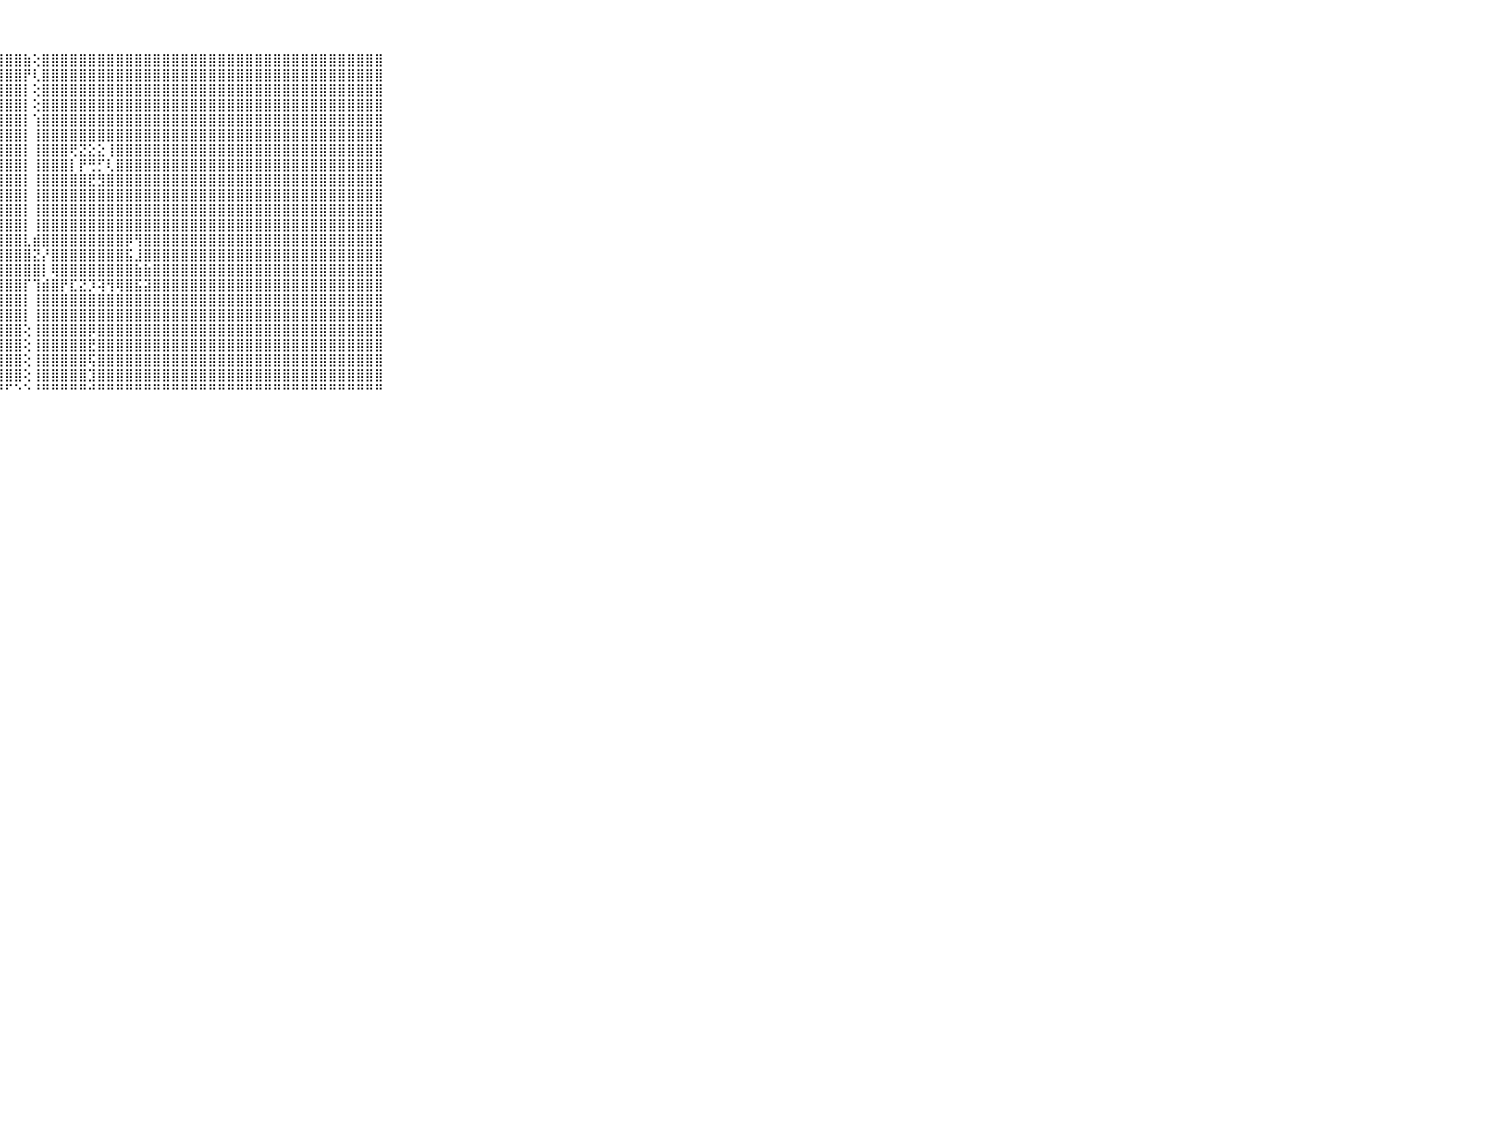

⠀⠀⠀⠀⠀⠀⠀⠀⠀⠀⠀⣿⣿⣿⣿⣿⣿⣿⣿⣿⣿⣿⣿⣿⣿⣿⣿⣿⣿⣿⣷⢕⣿⣿⣿⣿⣿⣿⣿⣿⣿⣿⣿⣿⣿⣿⣿⣿⣿⣿⣿⣿⣿⣿⣿⣿⣿⣿⣿⣿⣿⣿⣿⣿⣿⣿⣿⣿⣿⠀⠀⠀⠀⠀⠀⠀⠀⠀⠀⠀⠀
⠀⠀⠀⠀⠀⠀⠀⠀⠀⠀⠀⣿⣿⣿⣿⣿⣿⣿⣿⣿⣿⣿⣿⣿⣿⣿⣿⣿⣿⣿⡟⢇⣿⣿⣿⣿⣿⣿⣿⣿⣿⣿⣿⣿⣿⣿⣿⣿⣿⣿⣿⣿⣿⣿⣿⣿⣿⣿⣿⣿⣿⣿⣿⣿⣿⣿⣿⣿⣿⠀⠀⠀⠀⠀⠀⠀⠀⠀⠀⠀⠀
⠀⠀⠀⠀⠀⠀⠀⠀⠀⠀⠀⣿⣿⣿⣿⣿⣿⣿⣿⣿⣿⣿⣿⣿⣿⣿⣿⣿⣿⣿⡇⢕⣿⣿⣿⣿⣿⣿⣿⣿⣿⣿⣿⣿⣿⣿⣿⣿⣿⣿⣿⣿⣿⣿⣿⣿⣿⣿⣿⣿⣿⣿⣿⣿⣿⣿⣿⣿⣿⠀⠀⠀⠀⠀⠀⠀⠀⠀⠀⠀⠀
⠀⠀⠀⠀⠀⠀⠀⠀⠀⠀⠀⣿⣿⣿⣿⣿⣿⣿⣿⣿⣿⣿⣿⣿⣿⣿⣿⣿⣿⣿⡇⢕⣿⣿⣿⣿⣿⣿⣿⣿⣿⣿⣿⣿⣿⣿⣿⣿⣿⣿⣿⣿⣿⣿⣿⣿⣿⣿⣿⣿⣿⣿⣿⣿⣿⣿⣿⣿⣿⠀⠀⠀⠀⠀⠀⠀⠀⠀⠀⠀⠀
⠀⠀⠀⠀⠀⠀⠀⠀⠀⠀⠀⣿⣿⣿⣿⣿⣿⣿⣿⣿⣿⣿⣿⣿⣿⣿⣿⣿⣿⣿⡇⢱⣿⣿⣿⣿⣿⣿⣿⣿⣿⣿⣿⣿⣿⣿⣿⣿⣿⣿⣿⣿⣿⣿⣿⣿⣿⣿⣿⣿⣿⣿⣿⣿⣿⣿⣿⣿⣿⠀⠀⠀⠀⠀⠀⠀⠀⠀⠀⠀⠀
⠀⠀⠀⠀⠀⠀⠀⠀⠀⠀⠀⣿⣿⣿⣿⣿⣿⣿⣿⣿⣿⣿⣿⣿⣿⣿⣿⣿⣿⣿⡇⢸⣿⣿⣿⣿⣿⣿⣿⣿⣿⣿⣿⣿⣿⣿⣿⣿⣿⣿⣿⣿⣿⣿⣿⣿⣿⣿⣿⣿⣿⣿⣿⣿⣿⣿⣿⣿⣿⠀⠀⠀⠀⠀⠀⠀⠀⠀⠀⠀⠀
⠀⠀⠀⠀⠀⠀⠀⠀⠀⠀⠀⣿⣿⣿⣿⣿⣿⣿⣿⣿⣿⣿⣿⣿⣿⣿⣿⣿⣿⣿⡇⢸⣿⣿⣿⢟⣝⣕⣕⢸⣿⣿⣿⣿⣿⣿⣿⣿⣿⣿⣿⣿⣿⣿⣿⣿⣿⣿⣿⣿⣿⣿⣿⣿⣿⣿⣿⣿⣿⠀⠀⠀⠀⠀⠀⠀⠀⠀⠀⠀⠀
⠀⠀⠀⠀⠀⠀⠀⠀⠀⠀⠀⣿⣿⣿⣿⣿⣿⣿⣿⣿⣿⣿⣿⣿⣿⣿⣿⣿⣿⣿⡇⢸⣿⣿⣿⡇⡟⢛⡋⢇⣿⣿⣿⣿⣿⣿⣿⣿⣿⣿⣿⣿⣿⣿⣿⣿⣿⣿⣿⣿⣿⣿⣿⣿⣿⣿⣿⣿⣿⠀⠀⠀⠀⠀⠀⠀⠀⠀⠀⠀⠀
⠀⠀⠀⠀⠀⠀⠀⠀⠀⠀⠀⣿⣿⣿⣿⣿⣿⣿⣿⣿⣿⣿⣿⣿⣿⣿⣿⣿⣿⣿⡇⢸⣿⣿⣿⣿⣿⣟⣻⣿⣿⣿⣿⣿⣿⣿⣿⣿⣿⣿⣿⣿⣿⣿⣿⣿⣿⣿⣿⣿⣿⣿⣿⣿⣿⣿⣿⣿⣿⠀⠀⠀⠀⠀⠀⠀⠀⠀⠀⠀⠀
⠀⠀⠀⠀⠀⠀⠀⠀⠀⠀⠀⣿⣿⣿⣿⣿⣿⣿⣿⣿⣿⣿⣿⣿⣿⣿⣿⣿⣿⣿⡇⢸⣿⣿⣿⣿⣿⣿⣿⣿⣿⣿⣿⣿⣿⣿⣿⣿⣿⣿⣿⣿⣿⣿⣿⣿⣿⣿⣿⣿⣿⣿⣿⣿⣿⣿⣿⣿⣿⠀⠀⠀⠀⠀⠀⠀⠀⠀⠀⠀⠀
⠀⠀⠀⠀⠀⠀⠀⠀⠀⠀⠀⣿⣿⣿⣿⣿⣿⣿⣿⣿⣿⣿⣿⣿⣿⣿⣿⣿⣿⣿⡇⢸⣿⣿⣿⣿⣿⣿⣿⣿⣿⣿⣿⣿⣿⣿⣿⣿⣿⣿⣿⣿⣿⣿⣿⣿⣿⣿⣿⣿⣿⣿⣿⣿⣿⣿⣿⣿⣿⠀⠀⠀⠀⠀⠀⠀⠀⠀⠀⠀⠀
⠀⠀⠀⠀⠀⠀⠀⠀⠀⠀⠀⣿⣿⣿⣿⣿⣿⣿⣿⣿⣿⣿⣿⣿⣿⣿⣿⣿⣿⣿⡇⢸⣿⣿⣿⣿⣿⣿⣿⣿⣿⣿⣿⣿⣿⣿⣿⣿⣿⣿⣿⣿⣿⣿⣿⣿⣿⣿⣿⣿⣿⣿⣿⣿⣿⣿⣿⣿⣿⠀⠀⠀⠀⠀⠀⠀⠀⠀⠀⠀⠀
⠀⠀⠀⠀⠀⠀⠀⠀⠀⠀⠀⣿⣿⣿⣿⣿⣿⣿⣿⣿⣿⣿⣿⣿⣿⣿⣿⣿⣿⣿⣇⣾⣿⣿⣿⣿⣿⣿⣿⣿⣿⡿⢻⣿⣿⣿⣿⣿⣿⣿⣿⣿⣿⣿⣿⣿⣿⣿⣿⣿⣿⣿⣿⣿⣿⣿⣿⣿⣿⠀⠀⠀⠀⠀⠀⠀⠀⠀⠀⠀⠀
⠀⠀⠀⠀⠀⠀⠀⠀⠀⠀⠀⣿⣿⣿⣿⣿⣿⣿⣿⣿⣿⣿⣿⣿⣿⣿⣿⣿⣿⣿⣿⣝⡜⣿⣿⣿⣿⣿⣿⣿⣿⣯⣸⣿⣿⣿⣿⣿⣿⣿⣿⣿⣿⣿⣿⣿⣿⣿⣿⣿⣿⣿⣿⣿⣿⣿⣿⣿⣿⠀⠀⠀⠀⠀⠀⠀⠀⠀⠀⠀⠀
⠀⠀⠀⠀⠀⠀⠀⠀⠀⠀⠀⣿⣿⣿⣿⣿⣿⣿⣿⣿⣿⣿⣿⣿⣿⣿⣿⣿⣿⣿⣿⣿⡇⢿⣿⣿⣿⣿⣿⣿⣿⣿⣷⣷⣿⣿⣿⣿⣿⣿⣿⣿⣿⣿⣿⣿⣿⣿⣿⣿⣿⣿⣿⣿⣿⣿⣿⣿⣿⠀⠀⠀⠀⠀⠀⠀⠀⠀⠀⠀⠀
⠀⠀⠀⠀⠀⠀⠀⠀⠀⠀⠀⣿⣿⣿⣿⣿⣿⣿⣿⣿⣿⣿⣿⣿⣿⣿⣿⣿⣿⣿⡏⢹⣾⣿⡟⣏⣝⡹⢽⢻⢿⣿⣯⣽⣿⣿⣿⣿⣿⣿⣿⣿⣿⣿⣿⣿⣿⣿⣿⣿⣿⣿⣿⣿⣿⣿⣿⣿⣿⠀⠀⠀⠀⠀⠀⠀⠀⠀⠀⠀⠀
⠀⠀⠀⠀⠀⠀⠀⠀⠀⠀⠀⣽⣿⣿⣿⣿⣿⣿⣿⣿⣿⣿⣿⣿⣿⣿⣿⣿⣿⣿⡇⢸⣿⣿⣿⣿⣿⣿⣿⣿⣿⣿⣿⣿⣿⣿⣿⣿⣿⣿⣿⣿⣿⣿⣿⣿⣿⣿⣿⣿⣿⣿⣿⣿⣿⣿⣿⣿⣿⠀⠀⠀⠀⠀⠀⠀⠀⠀⠀⠀⠀
⠀⠀⠀⠀⠀⠀⠀⠀⠀⠀⠀⣿⣿⣿⣿⣿⣿⣿⣿⣿⣿⣿⣿⣿⣿⣿⣿⣿⣿⣿⡇⢸⣿⣿⣿⣿⣿⣿⣿⣿⣿⣿⣿⣿⣿⣿⣿⣿⣿⣿⣿⣿⣿⣿⣿⣿⣿⣿⣿⣿⣿⣿⣿⣿⣿⣿⣿⣿⣿⠀⠀⠀⠀⠀⠀⠀⠀⠀⠀⠀⠀
⠀⠀⠀⠀⠀⠀⠀⠀⠀⠀⠀⢻⢿⣿⣿⣿⣿⣿⣿⣿⣿⣿⣿⣿⣿⣿⣿⣿⣿⣿⢕⢸⣿⣿⣿⣿⣿⡿⣿⣿⣿⣿⣿⣿⣿⣿⣿⣿⣿⣿⣿⣿⣿⣿⣿⣿⣿⣿⣿⣿⣿⣿⣿⣿⣿⣿⣿⣿⣿⠀⠀⠀⠀⠀⠀⠀⠀⠀⠀⠀⠀
⠀⠀⠀⠀⠀⠀⠀⠀⠀⠀⠀⢕⢇⢕⢜⢟⢟⢿⣿⣿⣿⣿⣿⣿⣿⣿⣿⣿⣿⣿⢕⢸⣿⣿⣿⣿⣿⣟⣿⣿⣿⣿⣿⣿⣿⣿⣿⣿⣿⣿⣿⣿⣿⣿⣿⣿⣿⣿⣿⣿⣿⣿⣿⣿⣿⣿⣿⣿⣿⠀⠀⠀⠀⠀⠀⠀⠀⠀⠀⠀⠀
⠀⠀⠀⠀⠀⠀⠀⠀⠀⠀⠀⢕⣾⢾⢜⢕⣕⢕⣞⣹⣿⣿⣿⣿⣿⣿⣿⣿⣿⣿⢕⢸⣿⣿⣿⣿⣿⢯⣿⣿⣿⣿⣿⣿⣿⣿⣿⣿⣿⣿⣿⣿⣿⣿⣿⣿⣿⣿⣿⣿⣿⣿⣿⣿⣿⣿⣿⣿⣿⠀⠀⠀⠀⠀⠀⠀⠀⠀⠀⠀⠀
⠀⠀⠀⠀⠀⠀⠀⠀⠀⠀⠀⢱⢕⡱⢎⢝⢏⢽⣽⣯⢇⢝⢟⢝⢏⢝⢿⣿⣿⣿⢕⢸⣿⣿⣿⣿⣿⣹⣿⣿⣿⣿⣿⣿⣿⣿⣿⣿⣿⣿⣿⣿⣿⣿⣿⣿⣿⣿⣿⣿⣿⣿⣿⣿⣿⣿⣿⣿⣿⠀⠀⠀⠀⠀⠀⠀⠀⠀⠀⠀⠀
⠀⠀⠀⠀⠀⠀⠀⠀⠀⠀⠀⠑⠑⠑⠑⠑⠑⠑⠙⠙⠑⠛⠑⠑⠑⠑⠑⠘⠋⠑⠑⠘⠛⠛⠛⠛⠛⠚⠛⠛⠛⠛⠛⠛⠛⠛⠛⠛⠛⠛⠛⠛⠛⠛⠛⠛⠛⠛⠛⠛⠛⠛⠛⠛⠛⠛⠛⠛⠛⠀⠀⠀⠀⠀⠀⠀⠀⠀⠀⠀⠀